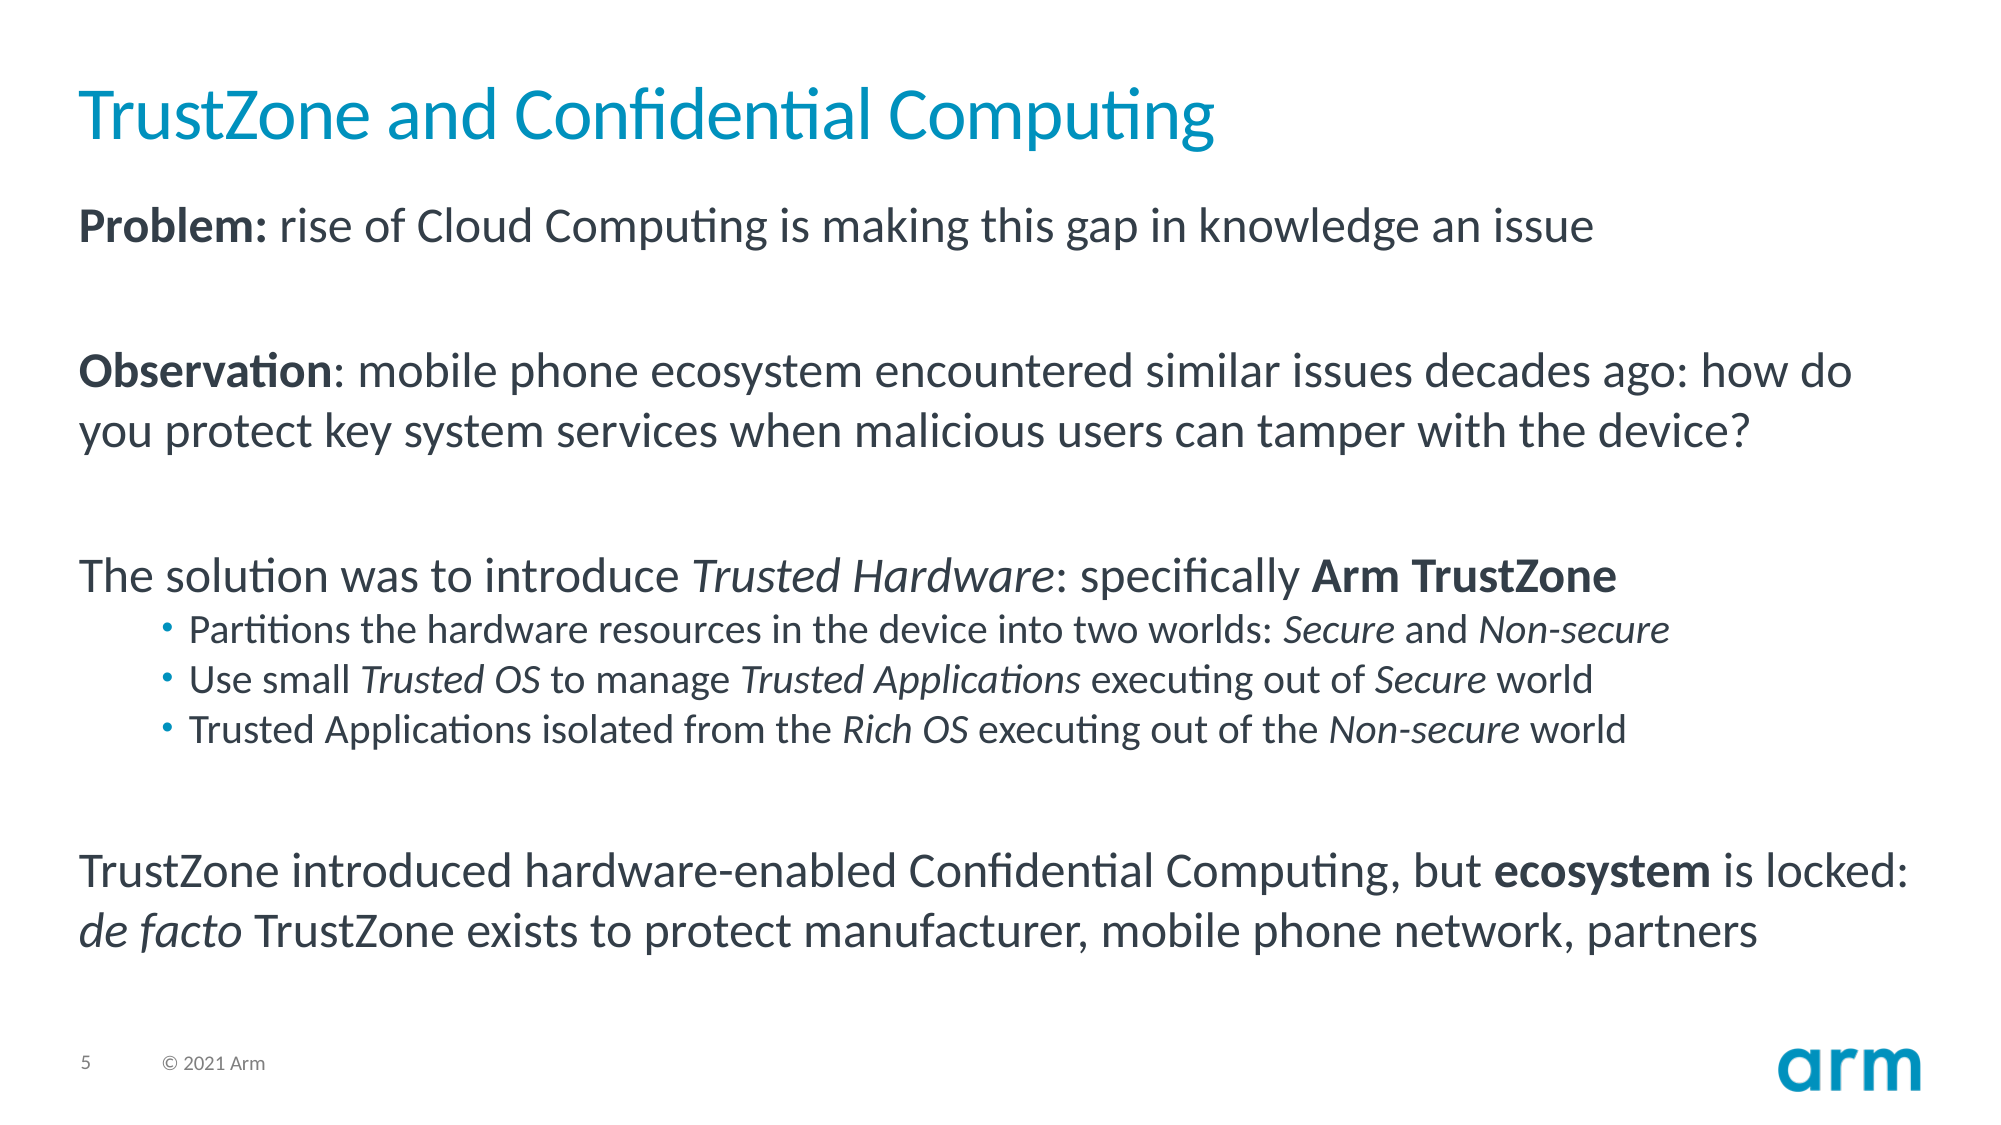

# TrustZone and Confidential Computing
Problem: rise of Cloud Computing is making this gap in knowledge an issue

Observation: mobile phone ecosystem encountered similar issues decades ago: how do you protect key system services when malicious users can tamper with the device?

The solution was to introduce Trusted Hardware: specifically Arm TrustZone
Partitions the hardware resources in the device into two worlds: Secure and Non-secure
Use small Trusted OS to manage Trusted Applications executing out of Secure world
Trusted Applications isolated from the Rich OS executing out of the Non-secure world

TrustZone introduced hardware-enabled Confidential Computing, but ecosystem is locked: de facto TrustZone exists to protect manufacturer, mobile phone network, partners